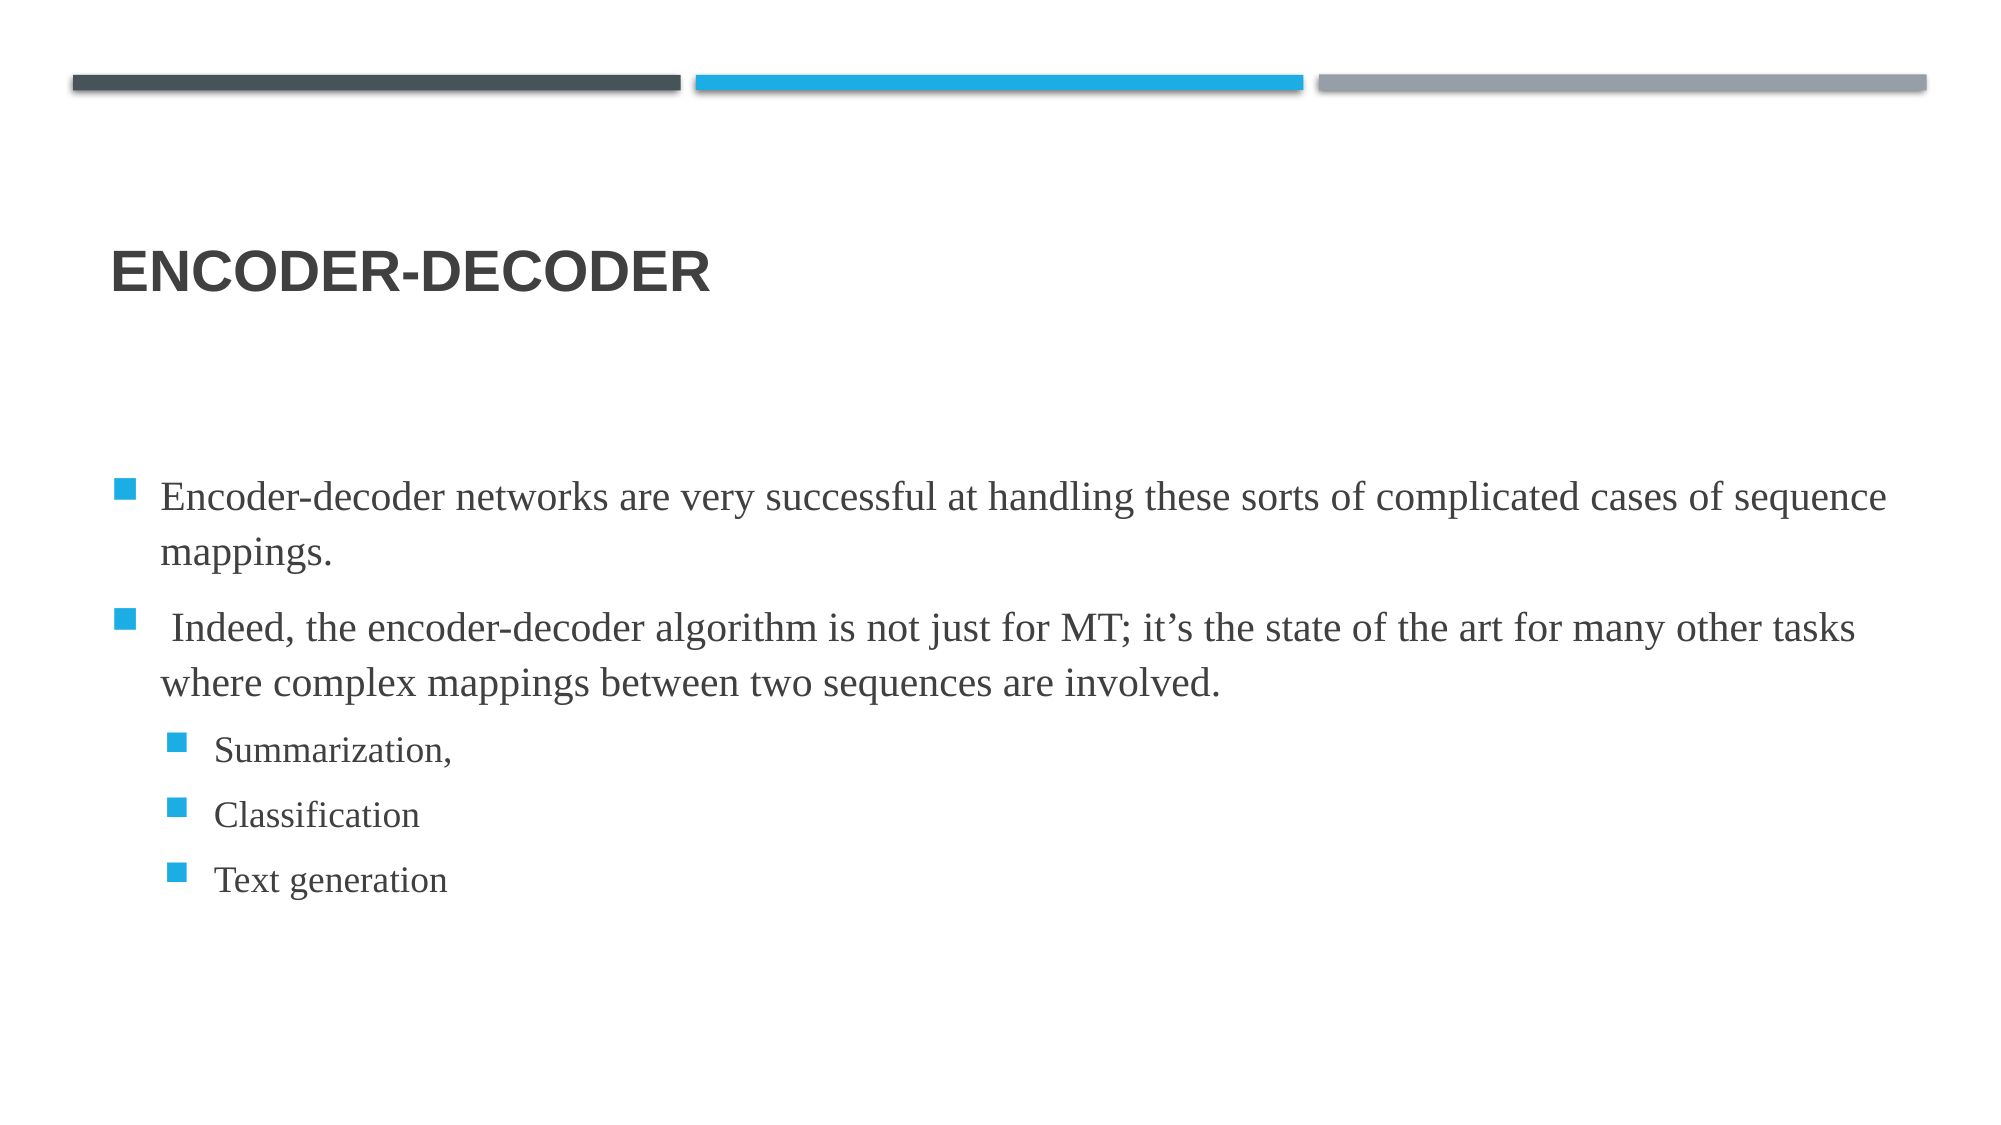

# encoder-decoder
Encoder-decoder networks are very successful at handling these sorts of complicated cases of sequence mappings.
 Indeed, the encoder-decoder algorithm is not just for MT; it’s the state of the art for many other tasks where complex mappings between two sequences are involved.
Summarization,
Classification
Text generation